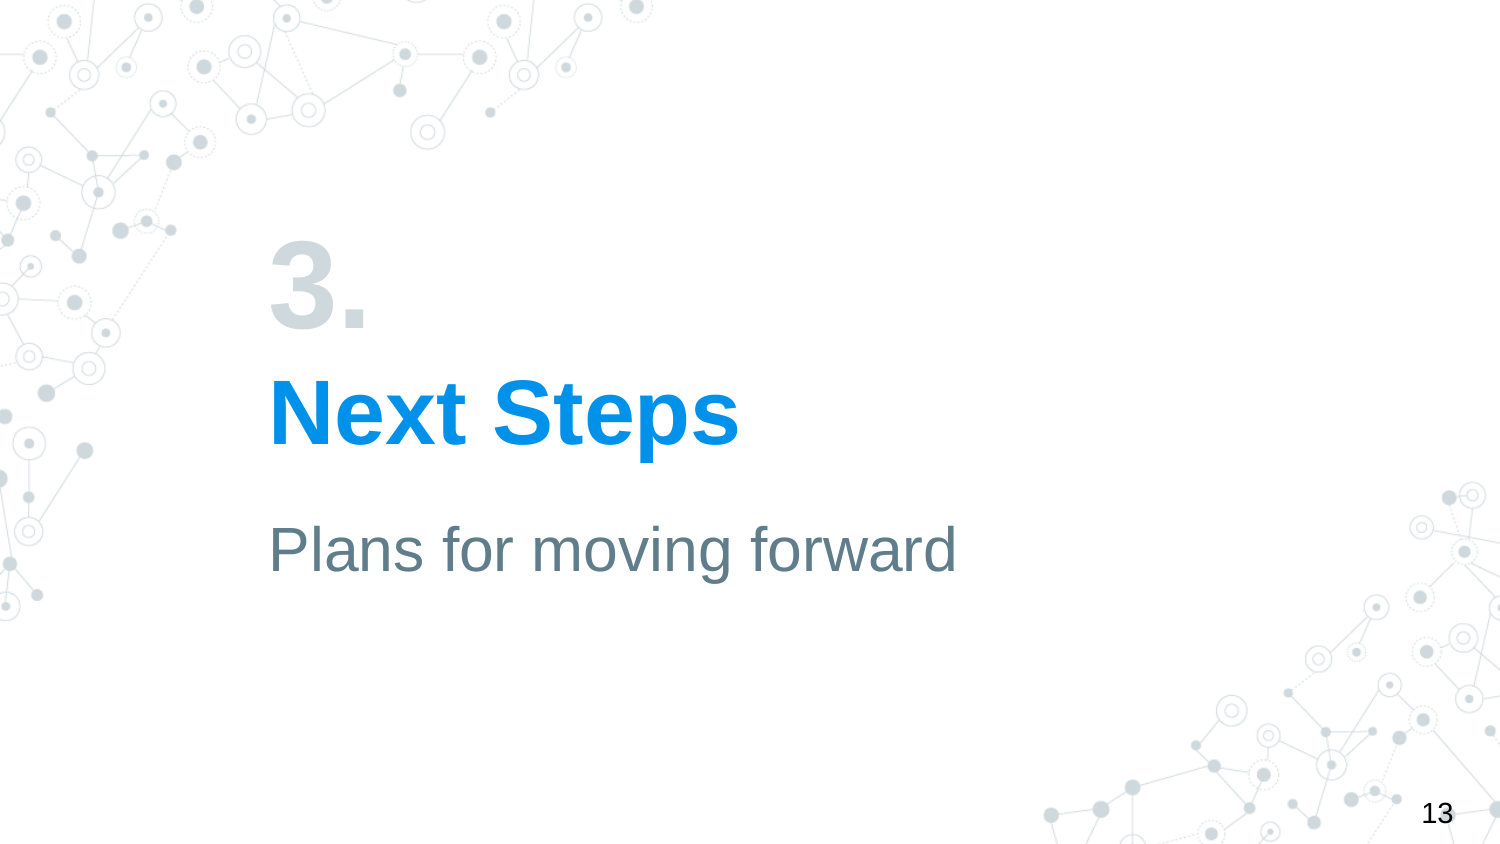

# 3.
Next Steps
Plans for moving forward
13